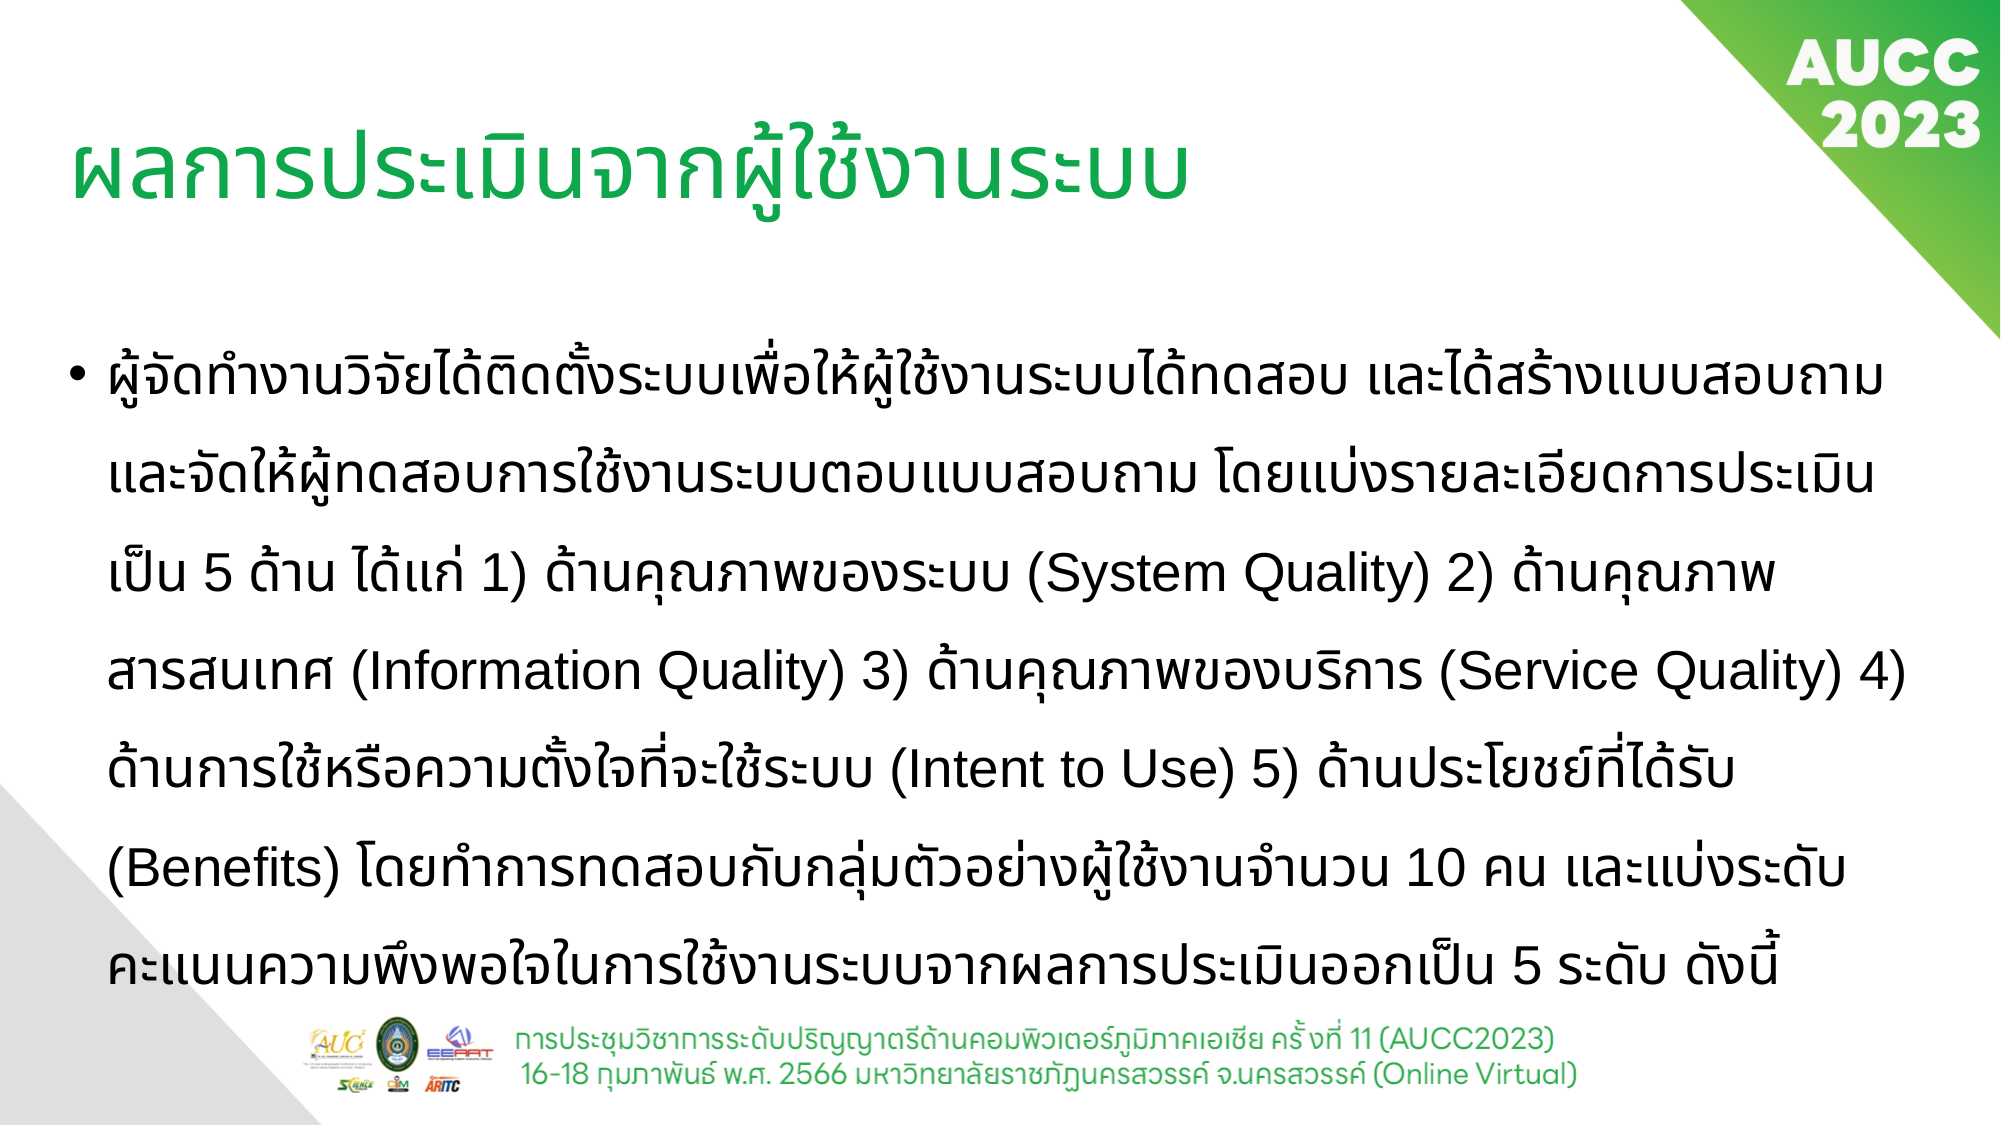

# ผลการประเมินจากผู้ใช้งานระบบ
ผู้จัดทำงานวิจัยได้ติดตั้งระบบเพื่อให้ผู้ใช้งานระบบได้ทดสอบ และได้สร้างแบบสอบถามและจัดให้ผู้ทดสอบการใช้งานระบบตอบแบบสอบถาม โดยแบ่งรายละเอียดการประเมินเป็น 5 ด้าน ได้แก่ 1) ด้านคุณภาพของระบบ (System Quality) 2) ด้านคุณภาพสารสนเทศ (Information Quality) 3) ด้านคุณภาพของบริการ (Service Quality) 4) ด้านการใช้หรือความตั้งใจที่จะใช้ระบบ (Intent to Use) 5) ด้านประโยชย์ที่ได้รับ (Benefits) โดยทำการทดสอบกับกลุ่มตัวอย่างผู้ใช้งานจำนวน 10 คน และแบ่งระดับคะแนนความพึงพอใจในการใช้งานระบบจากผลการประเมินออกเป็น 5 ระดับ ดังนี้